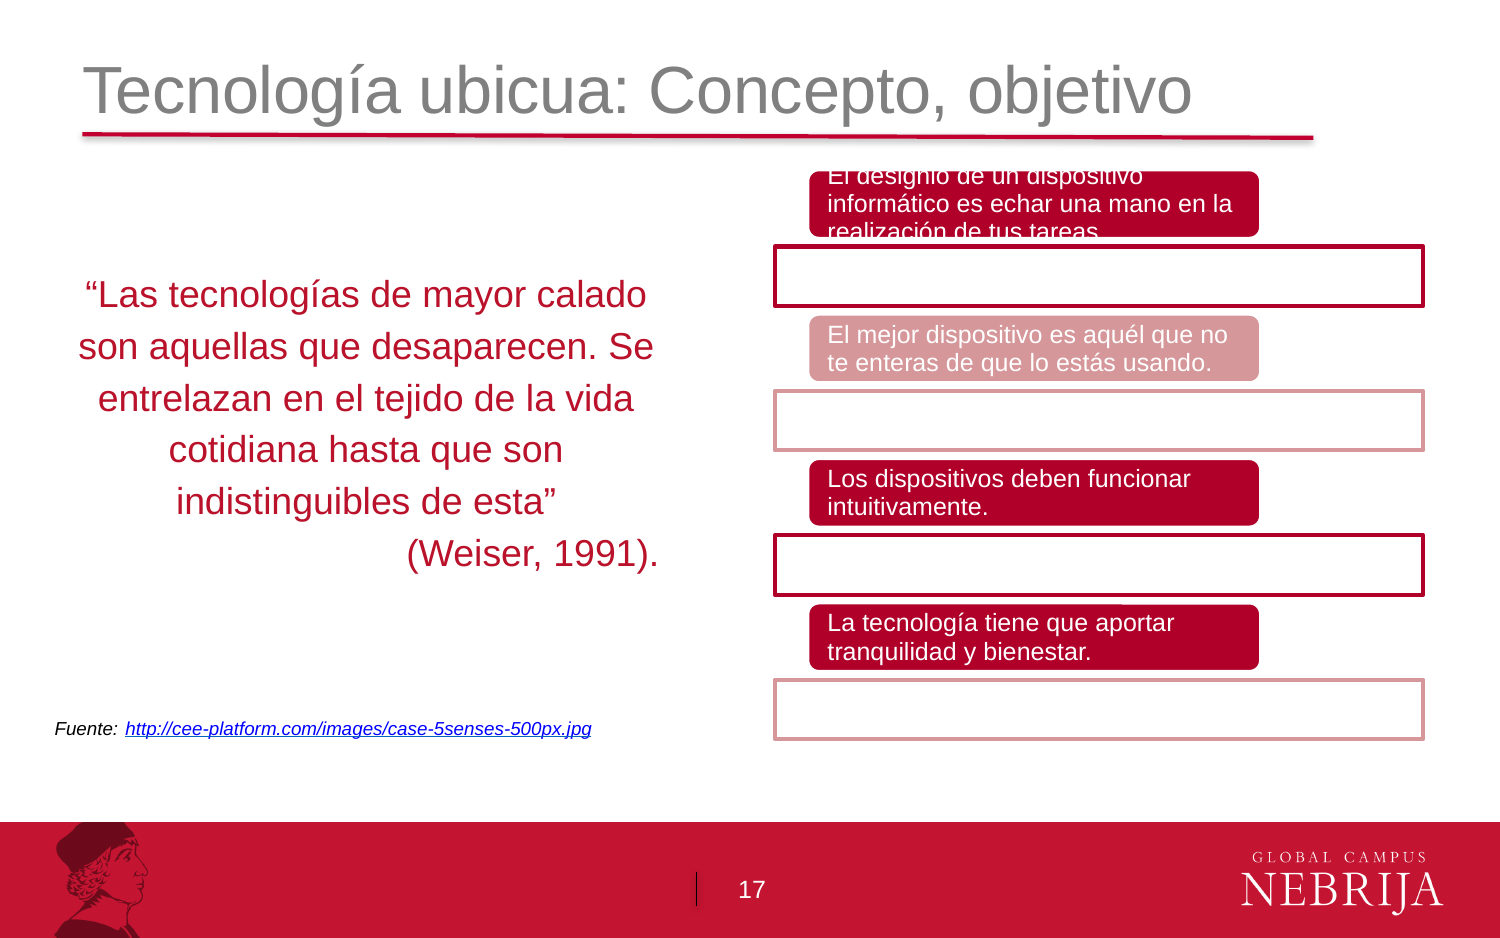

# Tecnología ubicua: Concepto, objetivo
El designio de un dispositivo informático es echar una mano en la realización de tus tareas.
El mejor dispositivo es aquél que no te enteras de que lo estás usando.
Los dispositivos deben funcionar intuitivamente.
La tecnología tiene que aportar tranquilidad y bienestar.
“Las tecnologías de mayor calado son aquellas que desaparecen. Se entrelazan en el tejido de la vida cotidiana hasta que son indistinguibles de esta”
                                (Weiser, 1991).
Fuente: http://cee-platform.com/images/case-5senses-500px.jpg